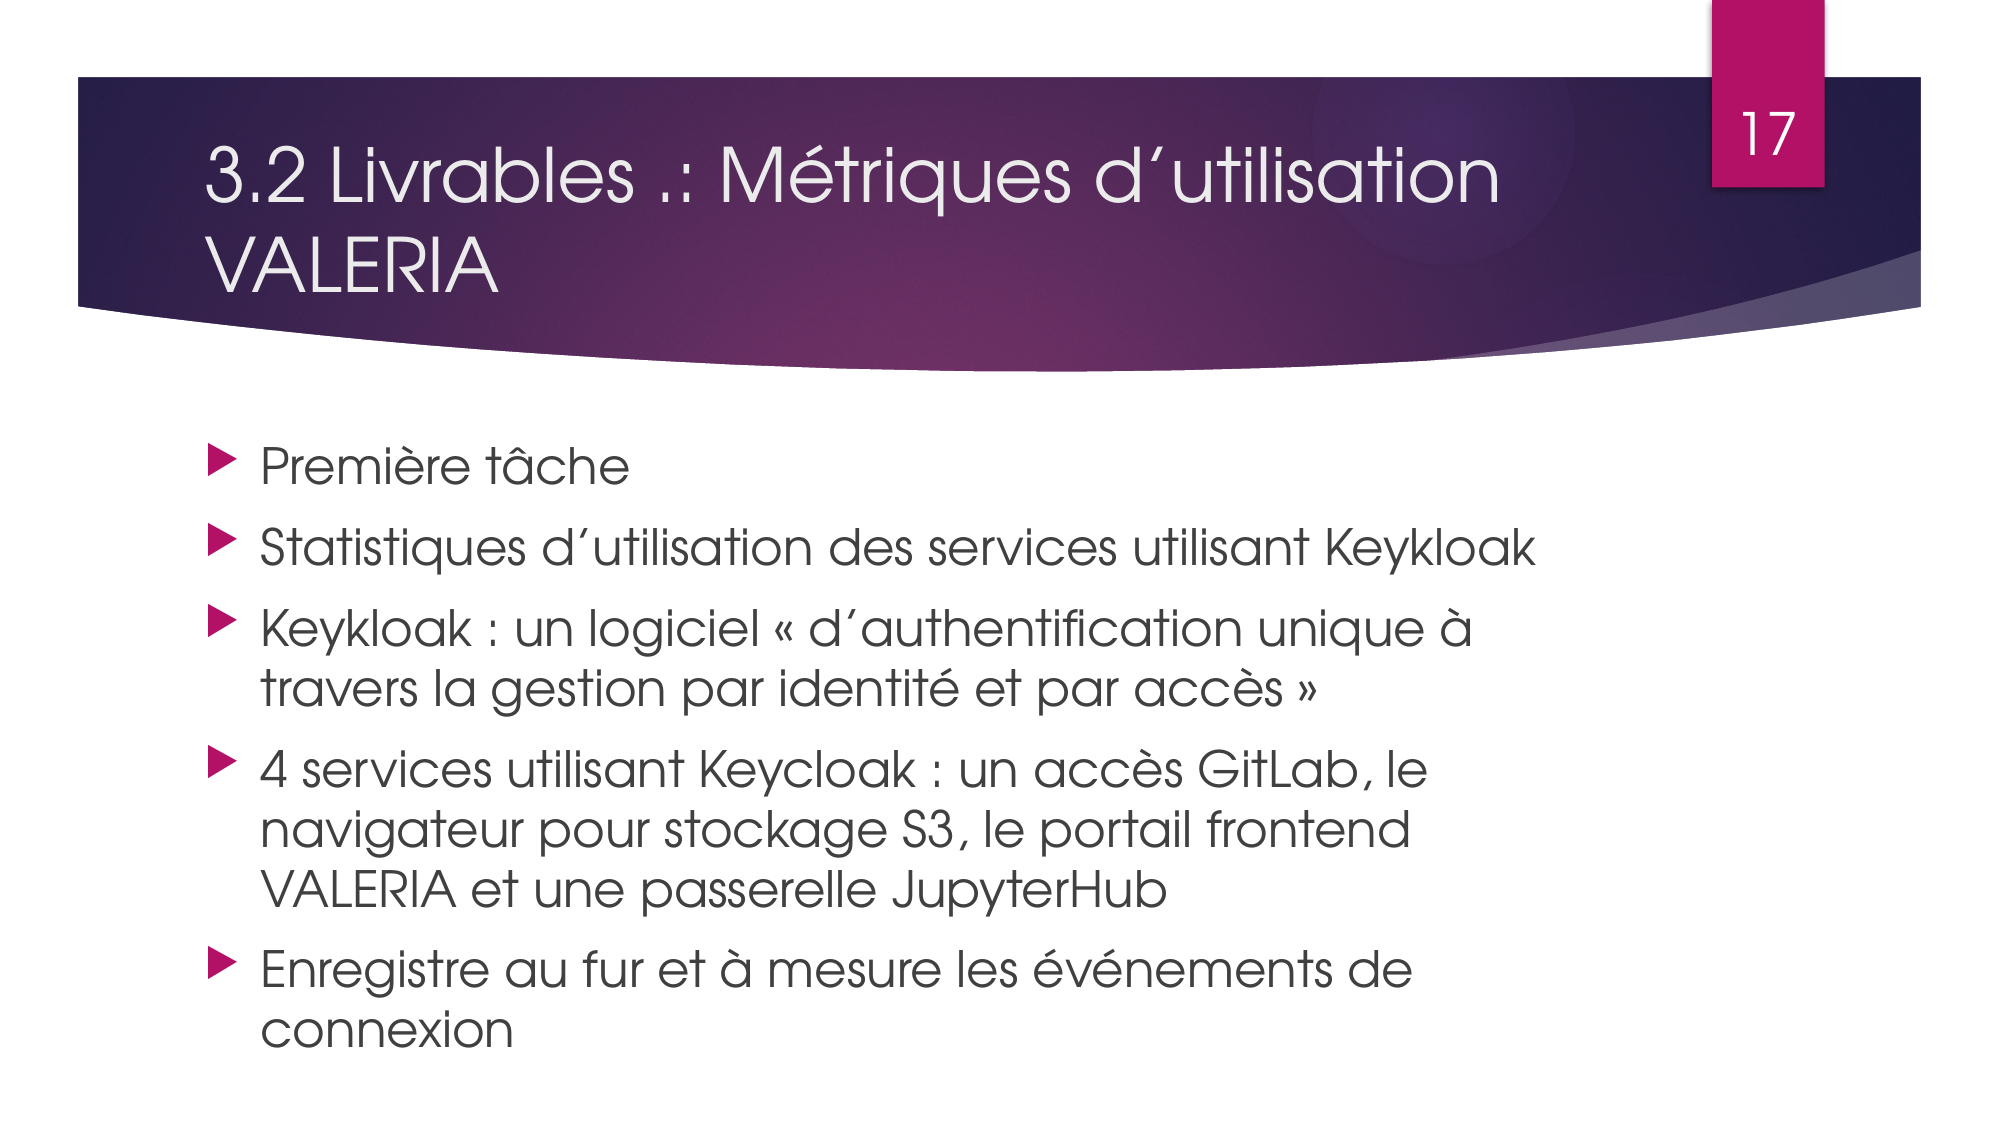

17
# 3.2 Livrables .: Métriques d’utilisation VALERIA
Première tâche
Statistiques d’utilisation des services utilisant Keykloak
Keykloak : un logiciel « d’authentification unique à travers la gestion par identité et par accès »
4 services utilisant Keycloak : un accès GitLab, le navigateur pour stockage S3, le portail frontend VALERIA et une passerelle JupyterHub
Enregistre au fur et à mesure les événements de connexion